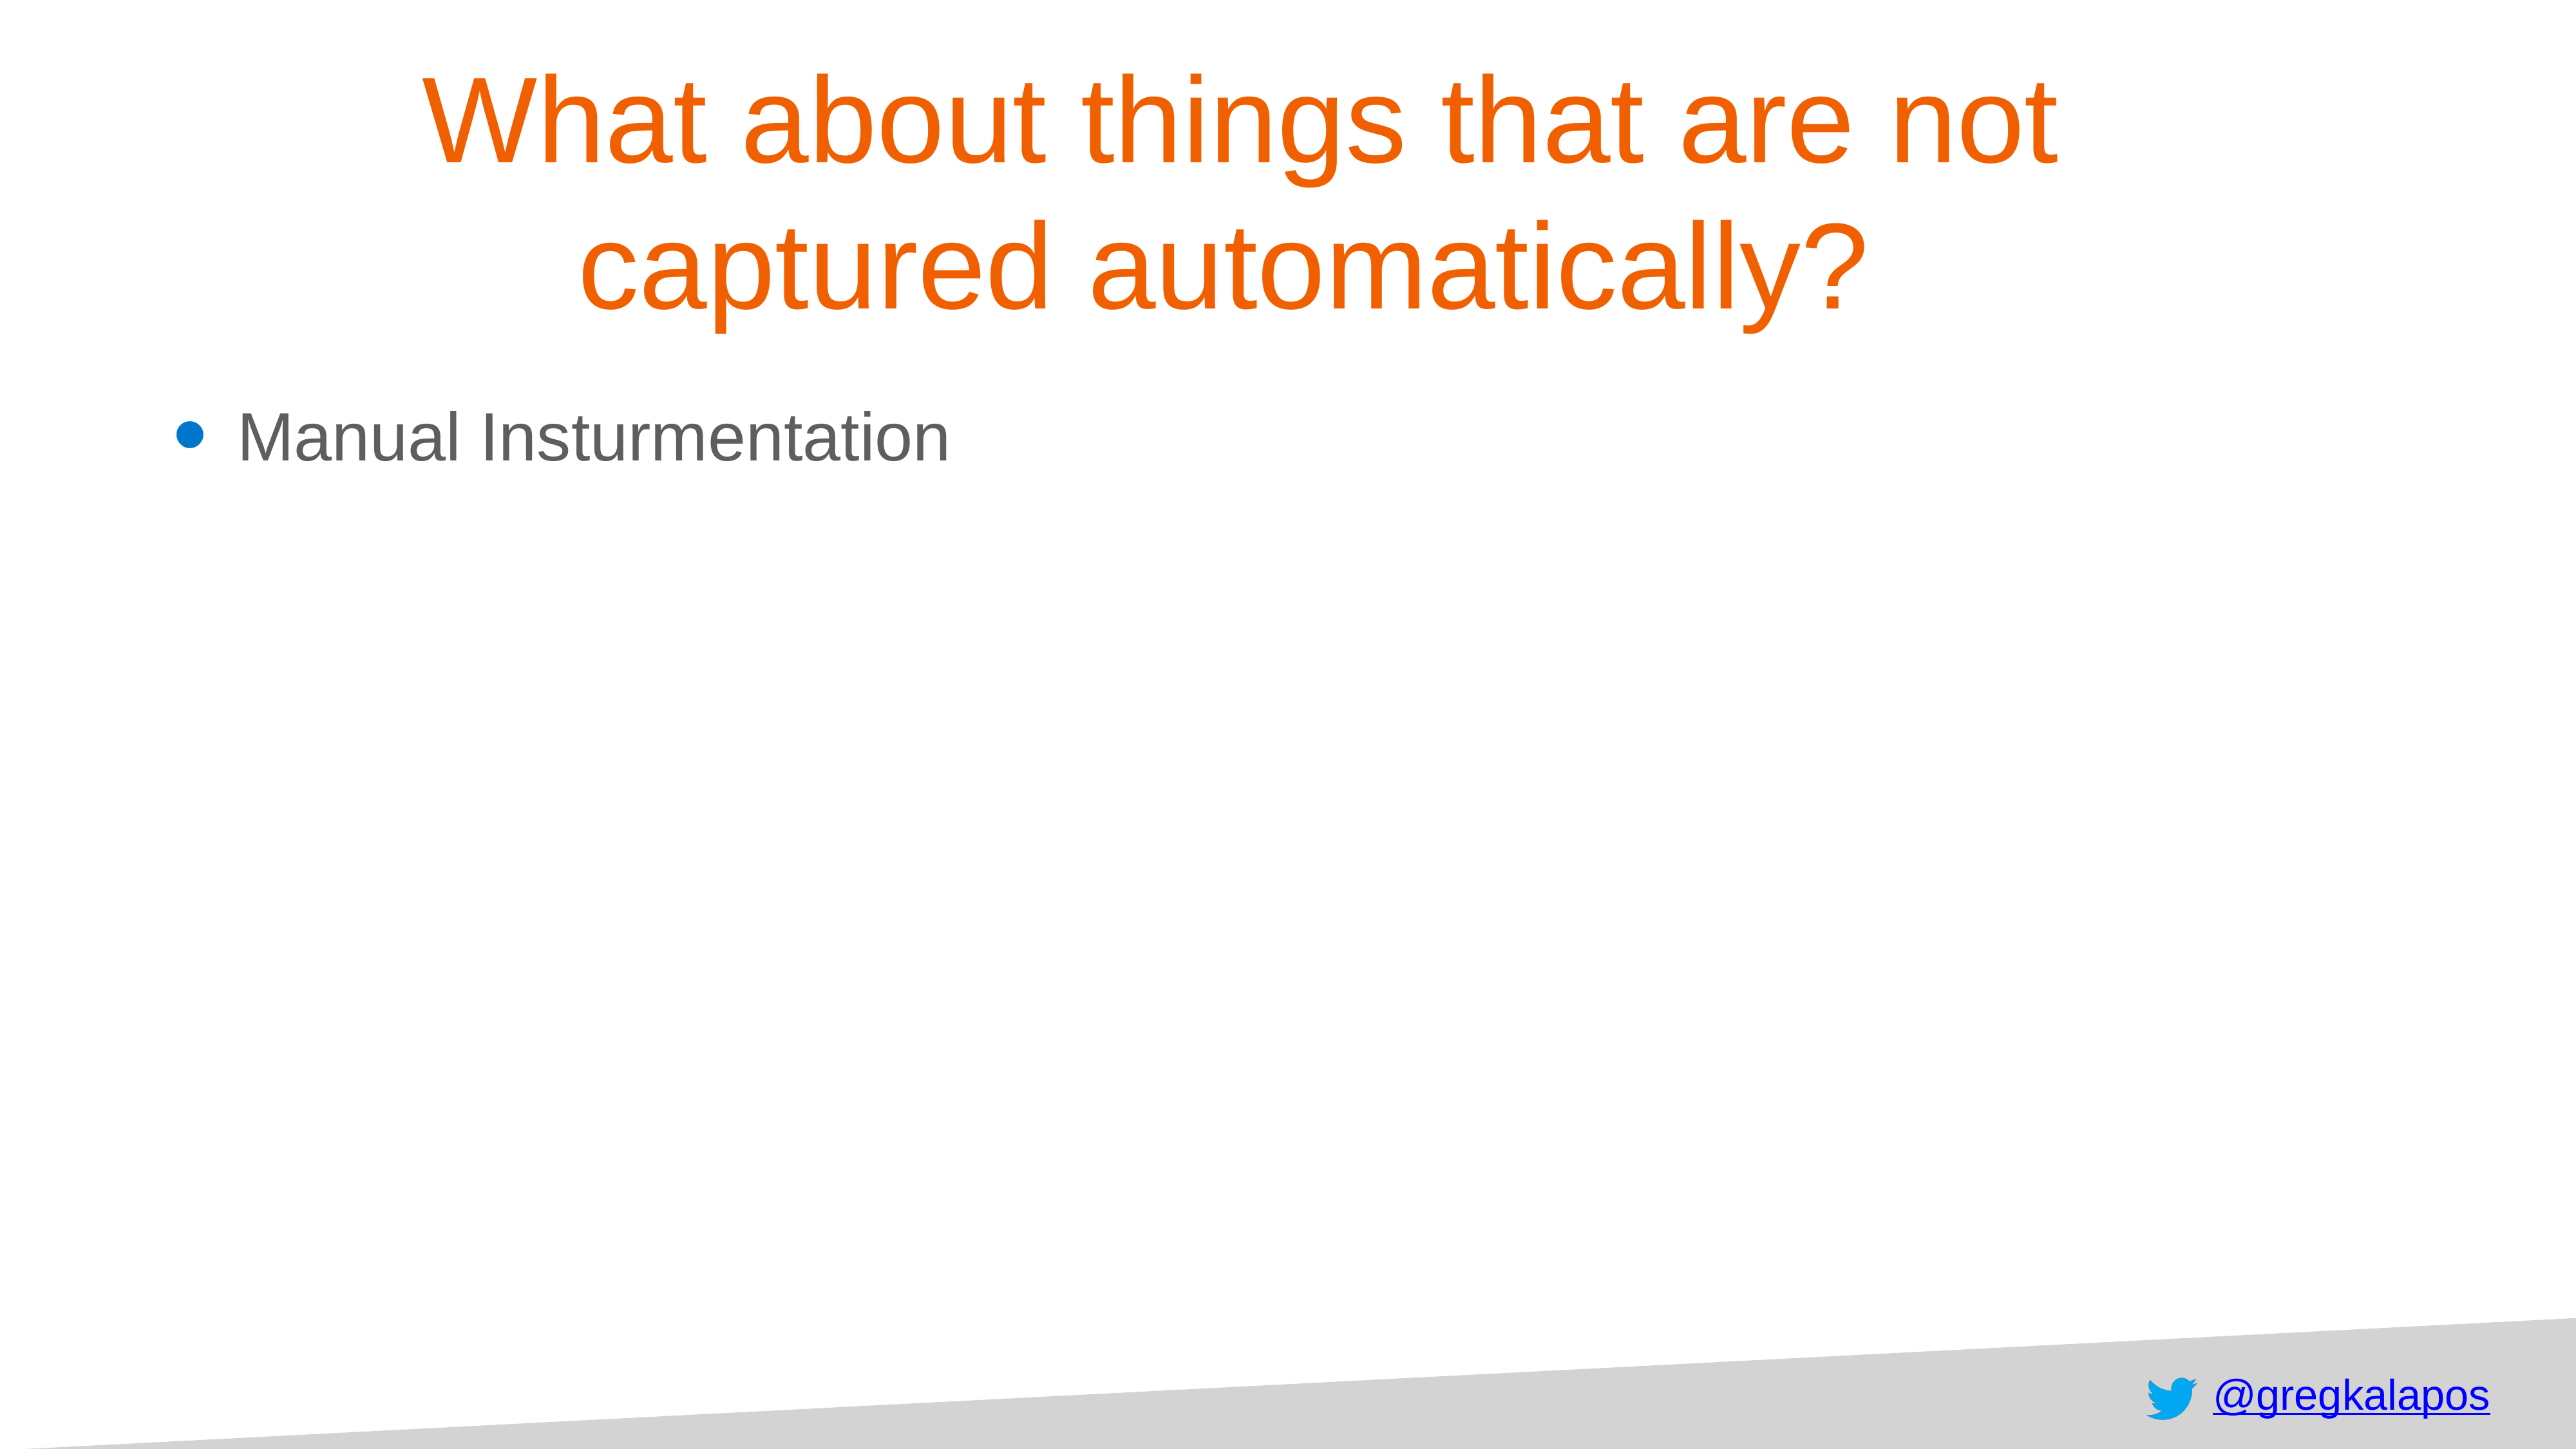

# What about things that are not captured automatically?
Manual Insturmentation